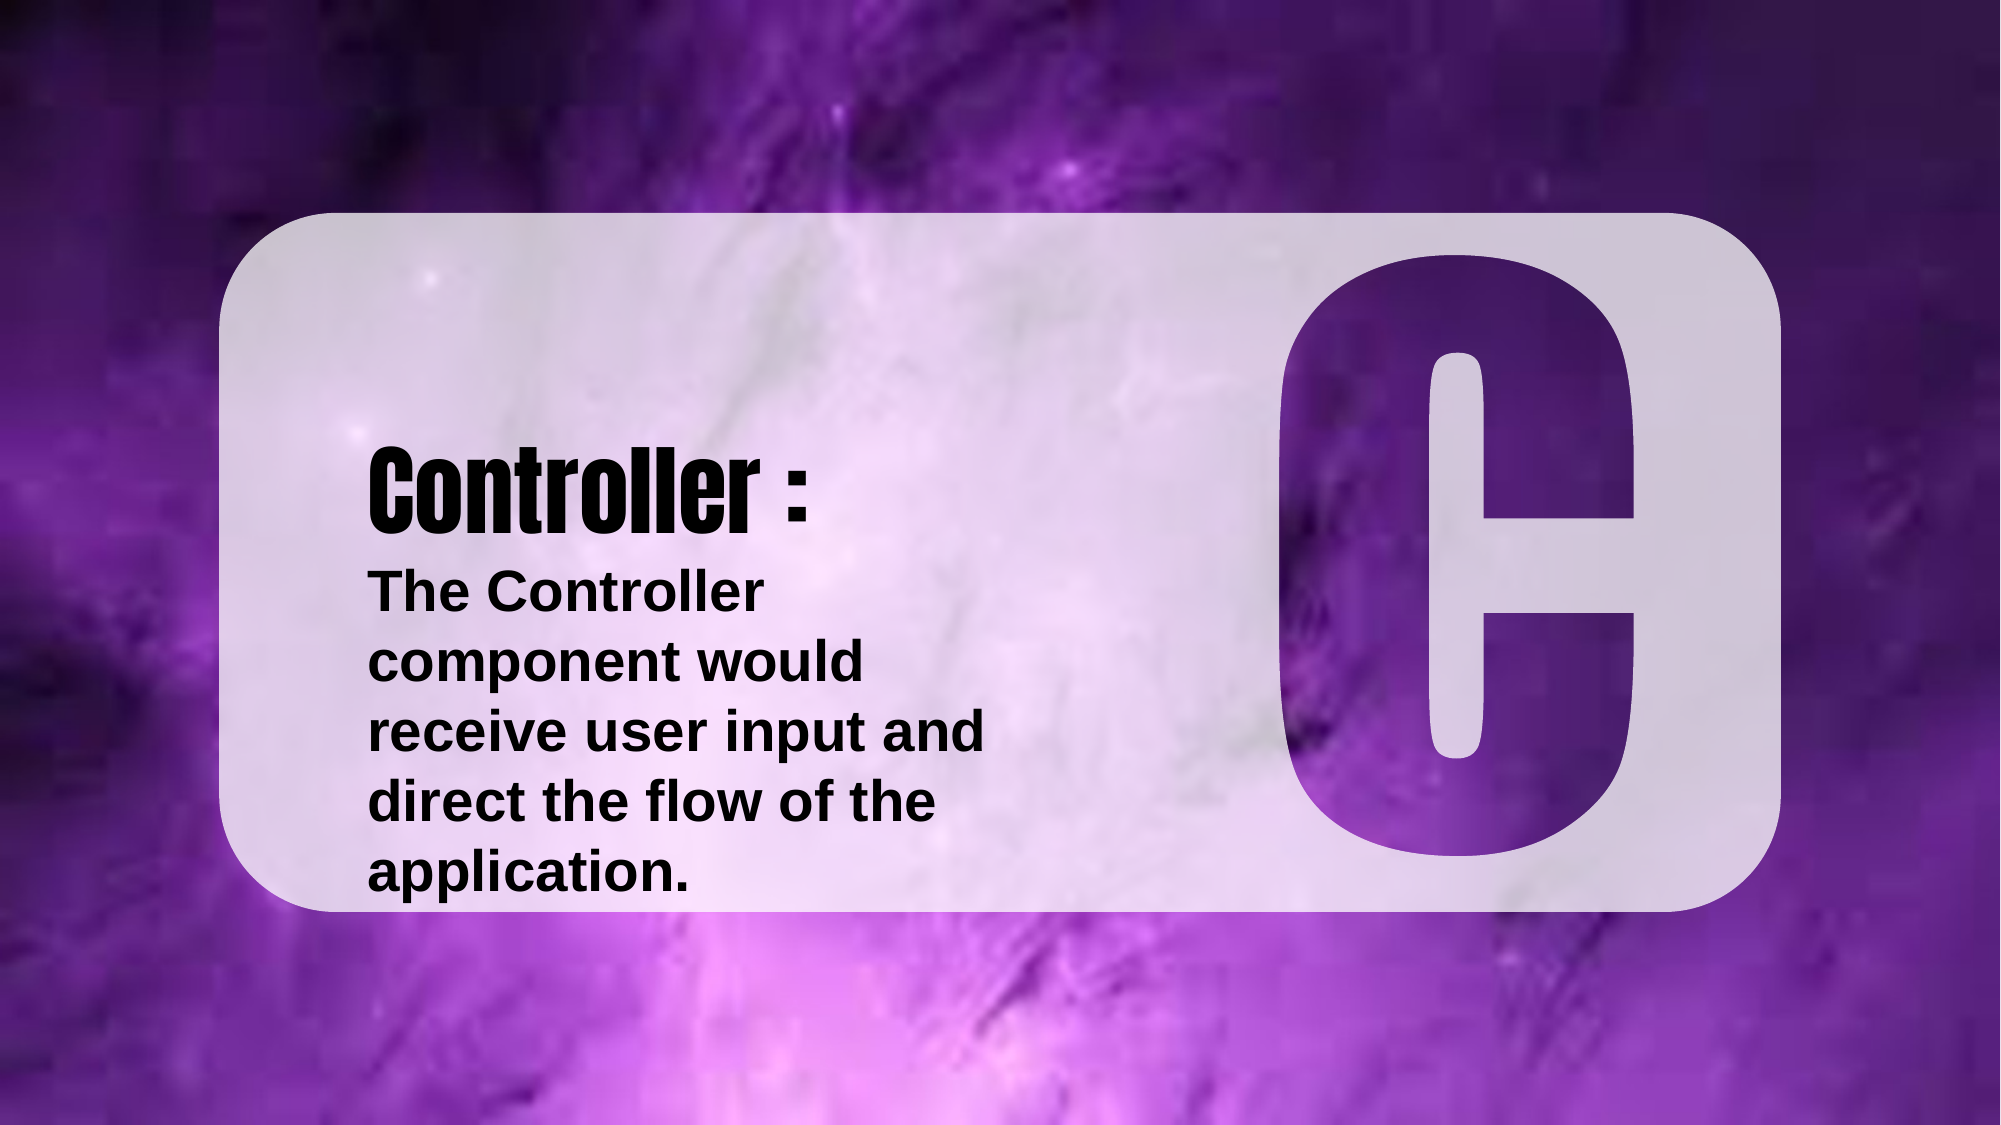

Controller :
The Controller component would receive user input and direct the flow of the application.